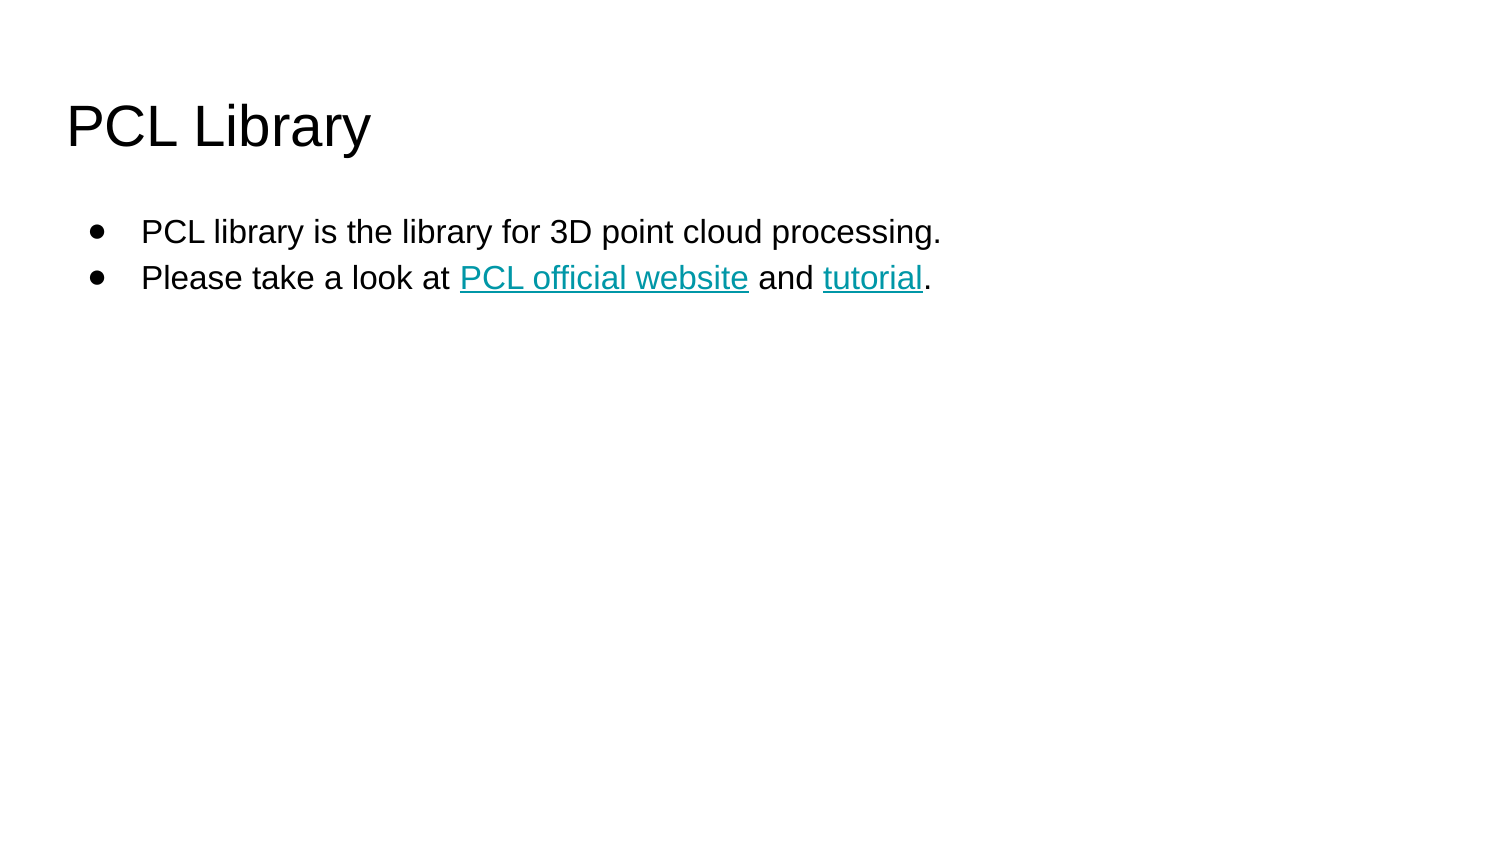

# PCL Library
PCL library is the library for 3D point cloud processing.
Please take a look at PCL official website and tutorial.